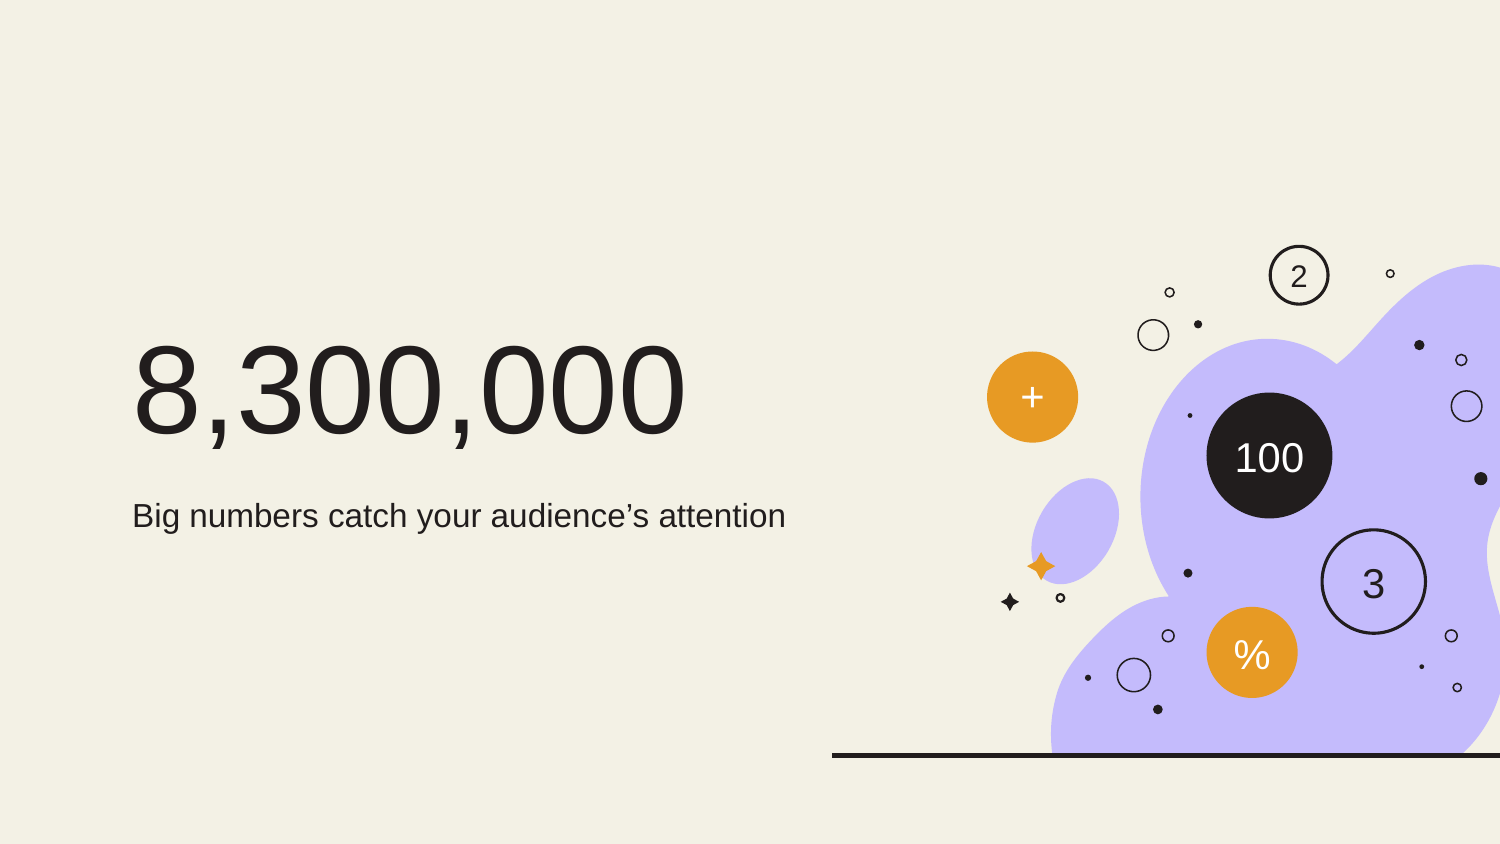

2

+
100
3

%
# 8,300,000
Big numbers catch your audience’s attention